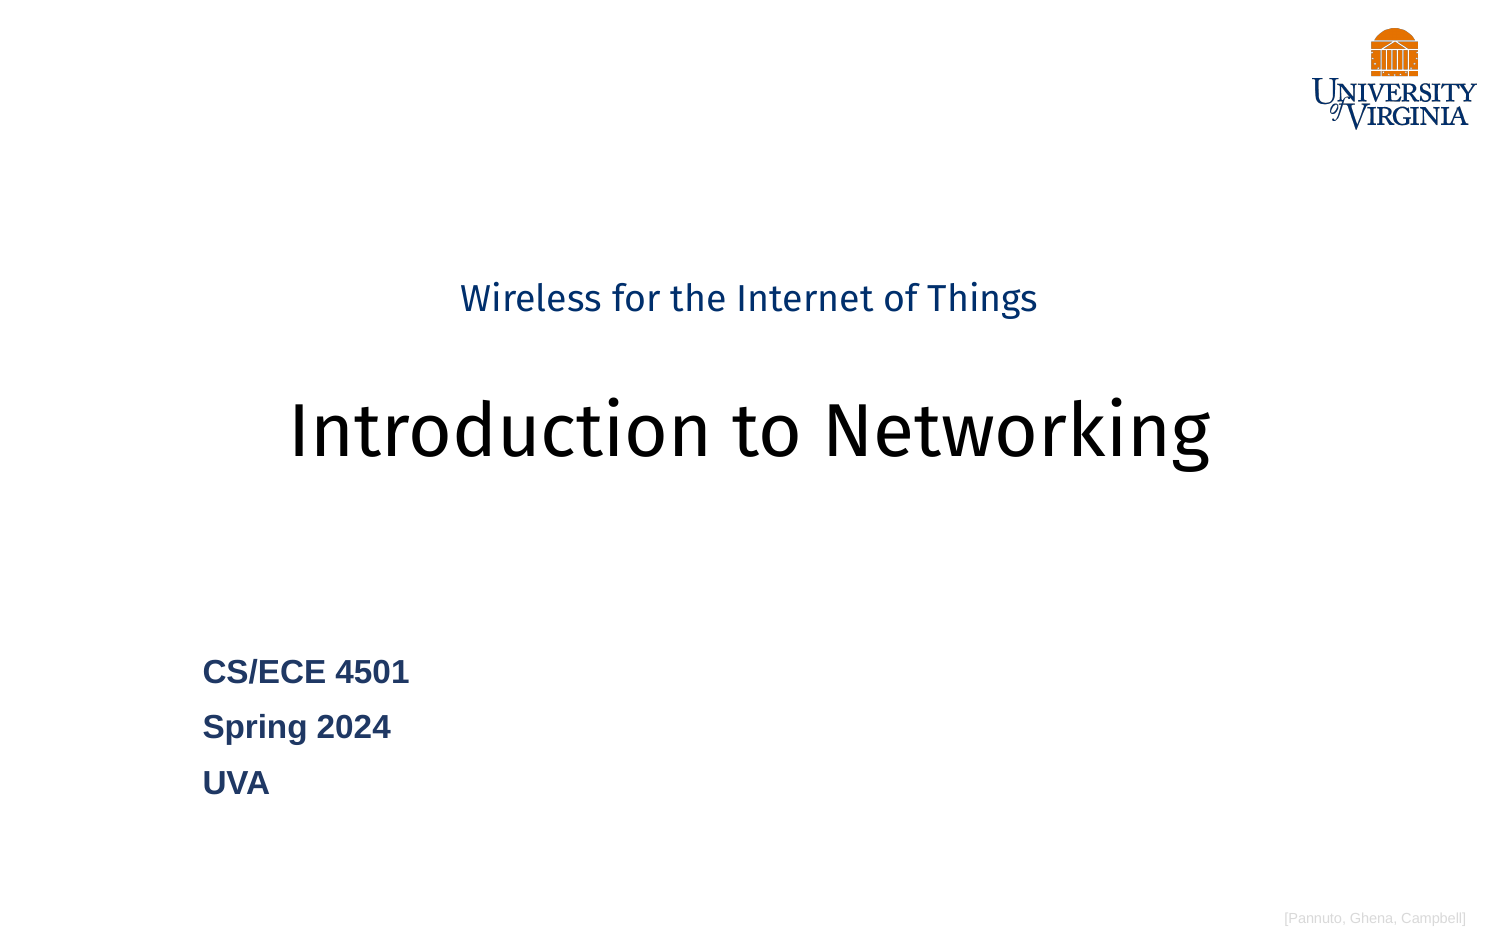

# Wireless for the Internet of Things Introduction to Networking
CS/ECE 4501
Spring 2024
UVA
[Pannuto, Ghena, Campbell]